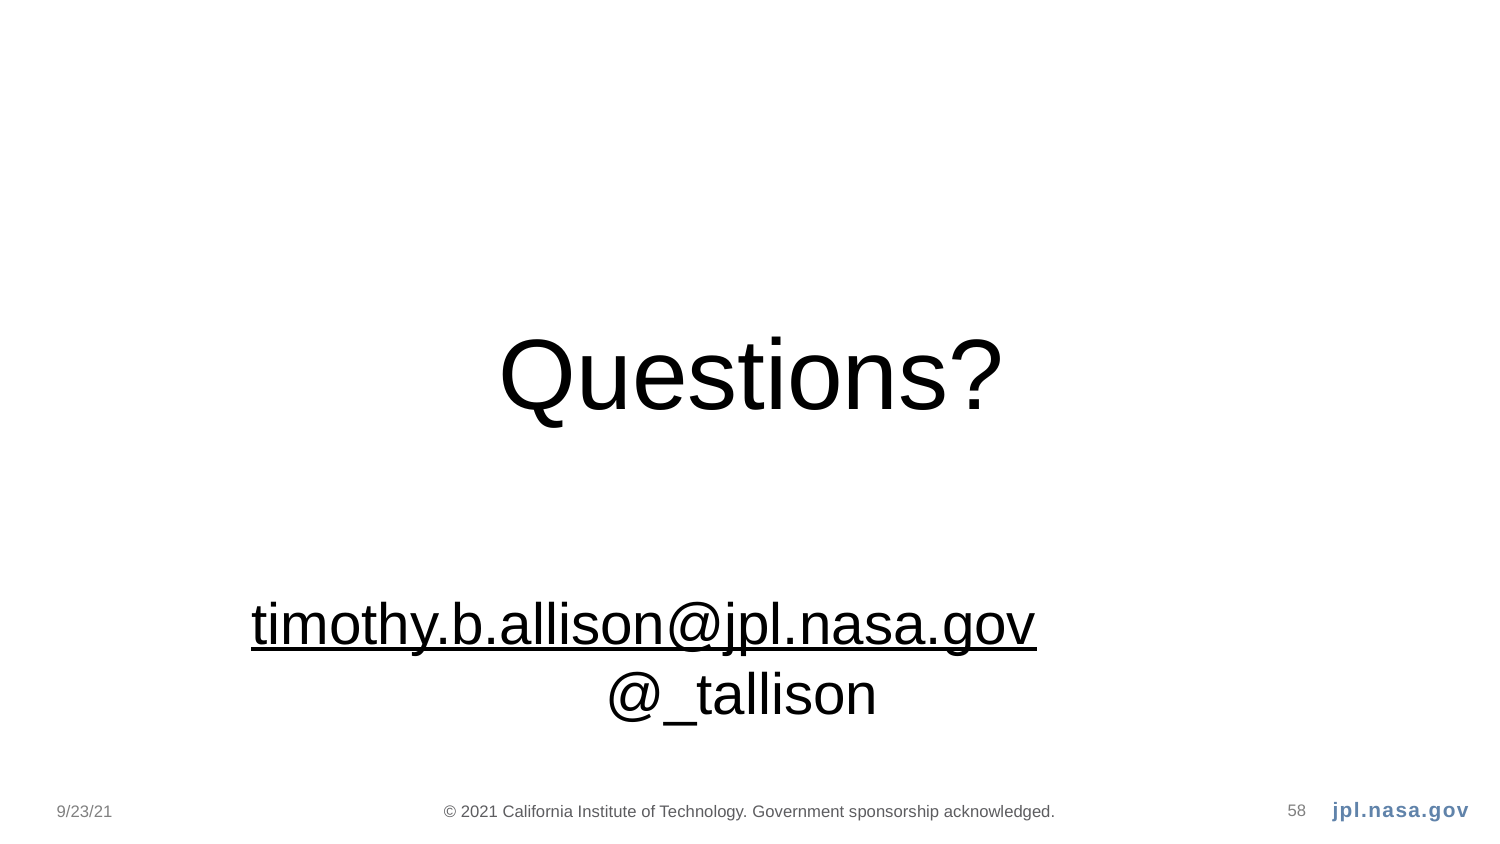

Questions?
timothy.b.allison@jpl.nasa.gov              @_tallison
9/23/21
© 2021 California Institute of Technology. Government sponsorship acknowledged.
58